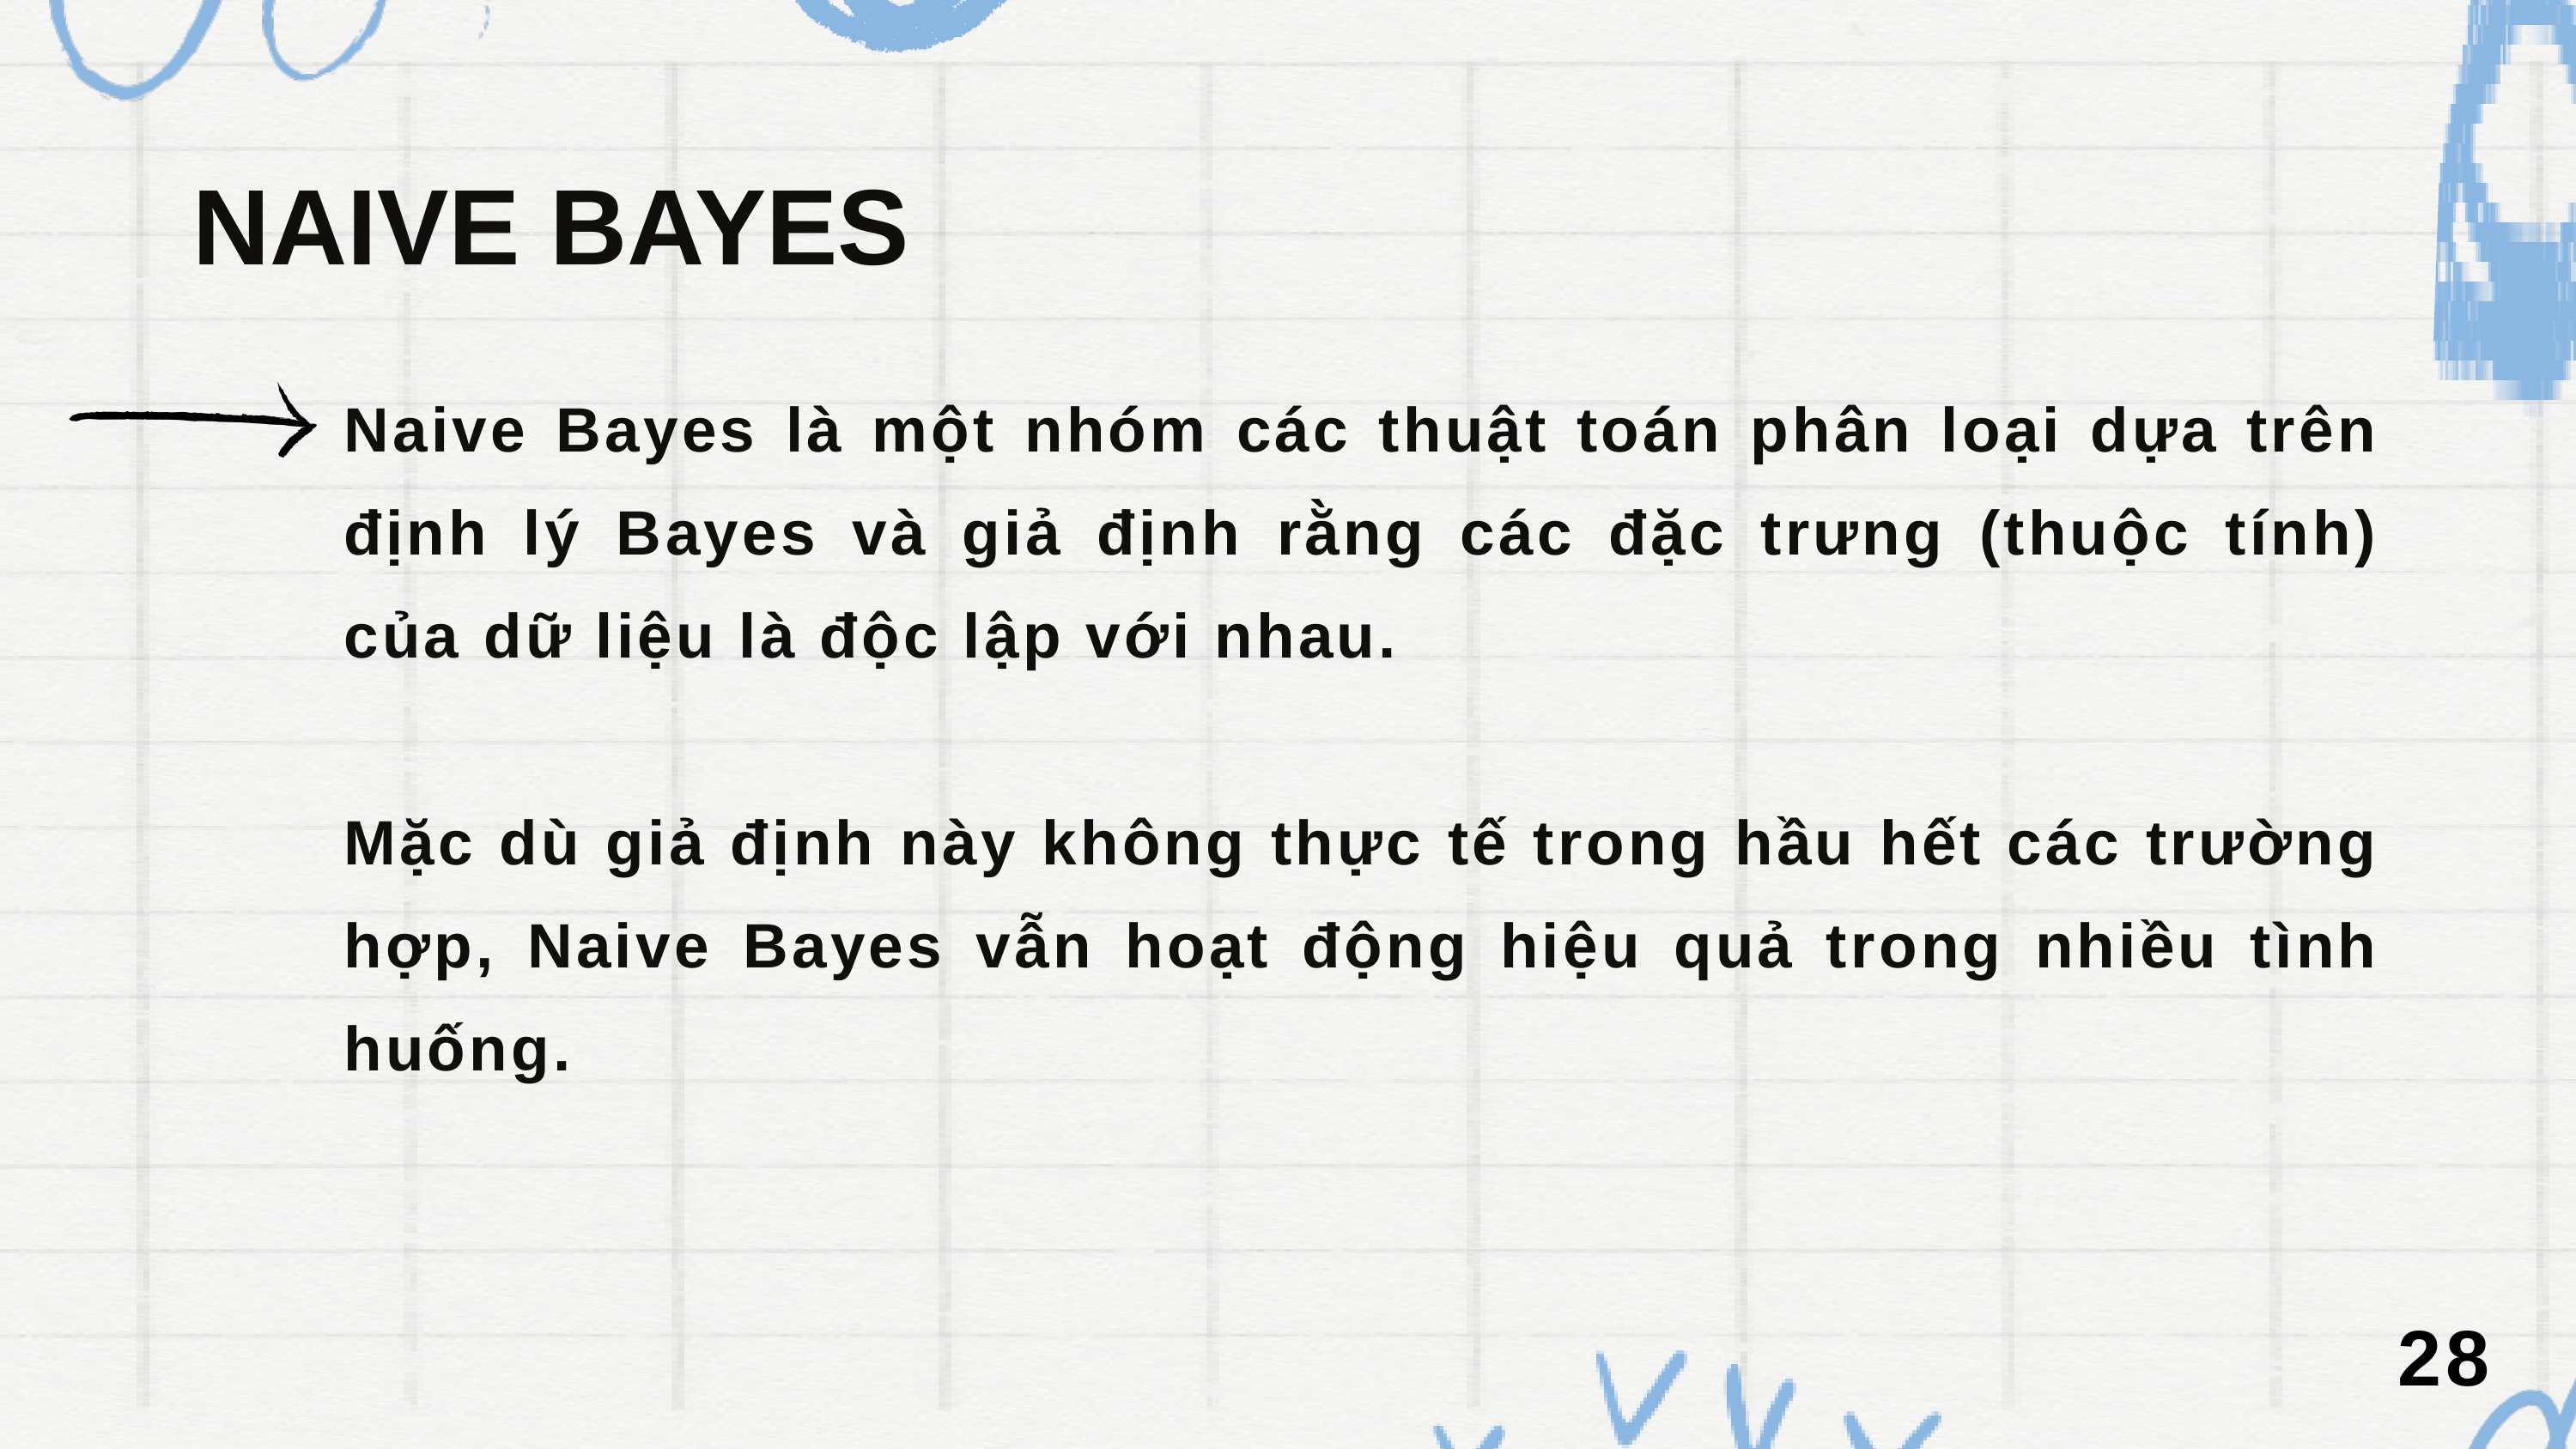

NAIVE BAYES
Naive Bayes là một nhóm các thuật toán phân loại dựa trên định lý Bayes và giả định rằng các đặc trưng (thuộc tính) của dữ liệu là độc lập với nhau.

Mặc dù giả định này không thực tế trong hầu hết các trường hợp, Naive Bayes vẫn hoạt động hiệu quả trong nhiều tình huống.

28